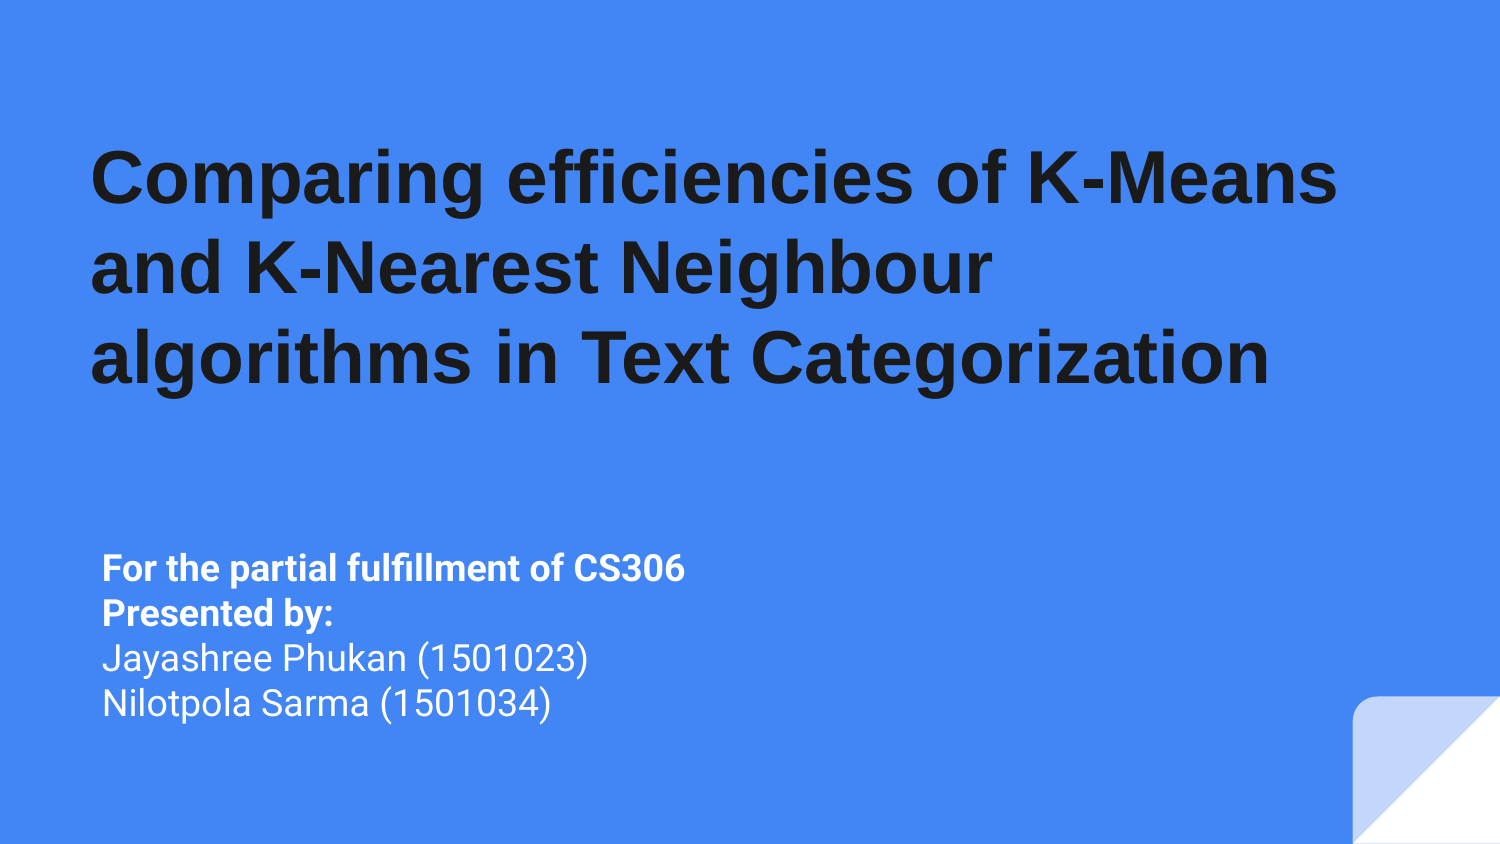

# Comparing efficiencies of K-Means and K-Nearest Neighbour algorithms in Text Categorization

For the partial fulfillment of CS306
Presented by:
Jayashree Phukan (1501023)
Nilotpola Sarma (1501034)